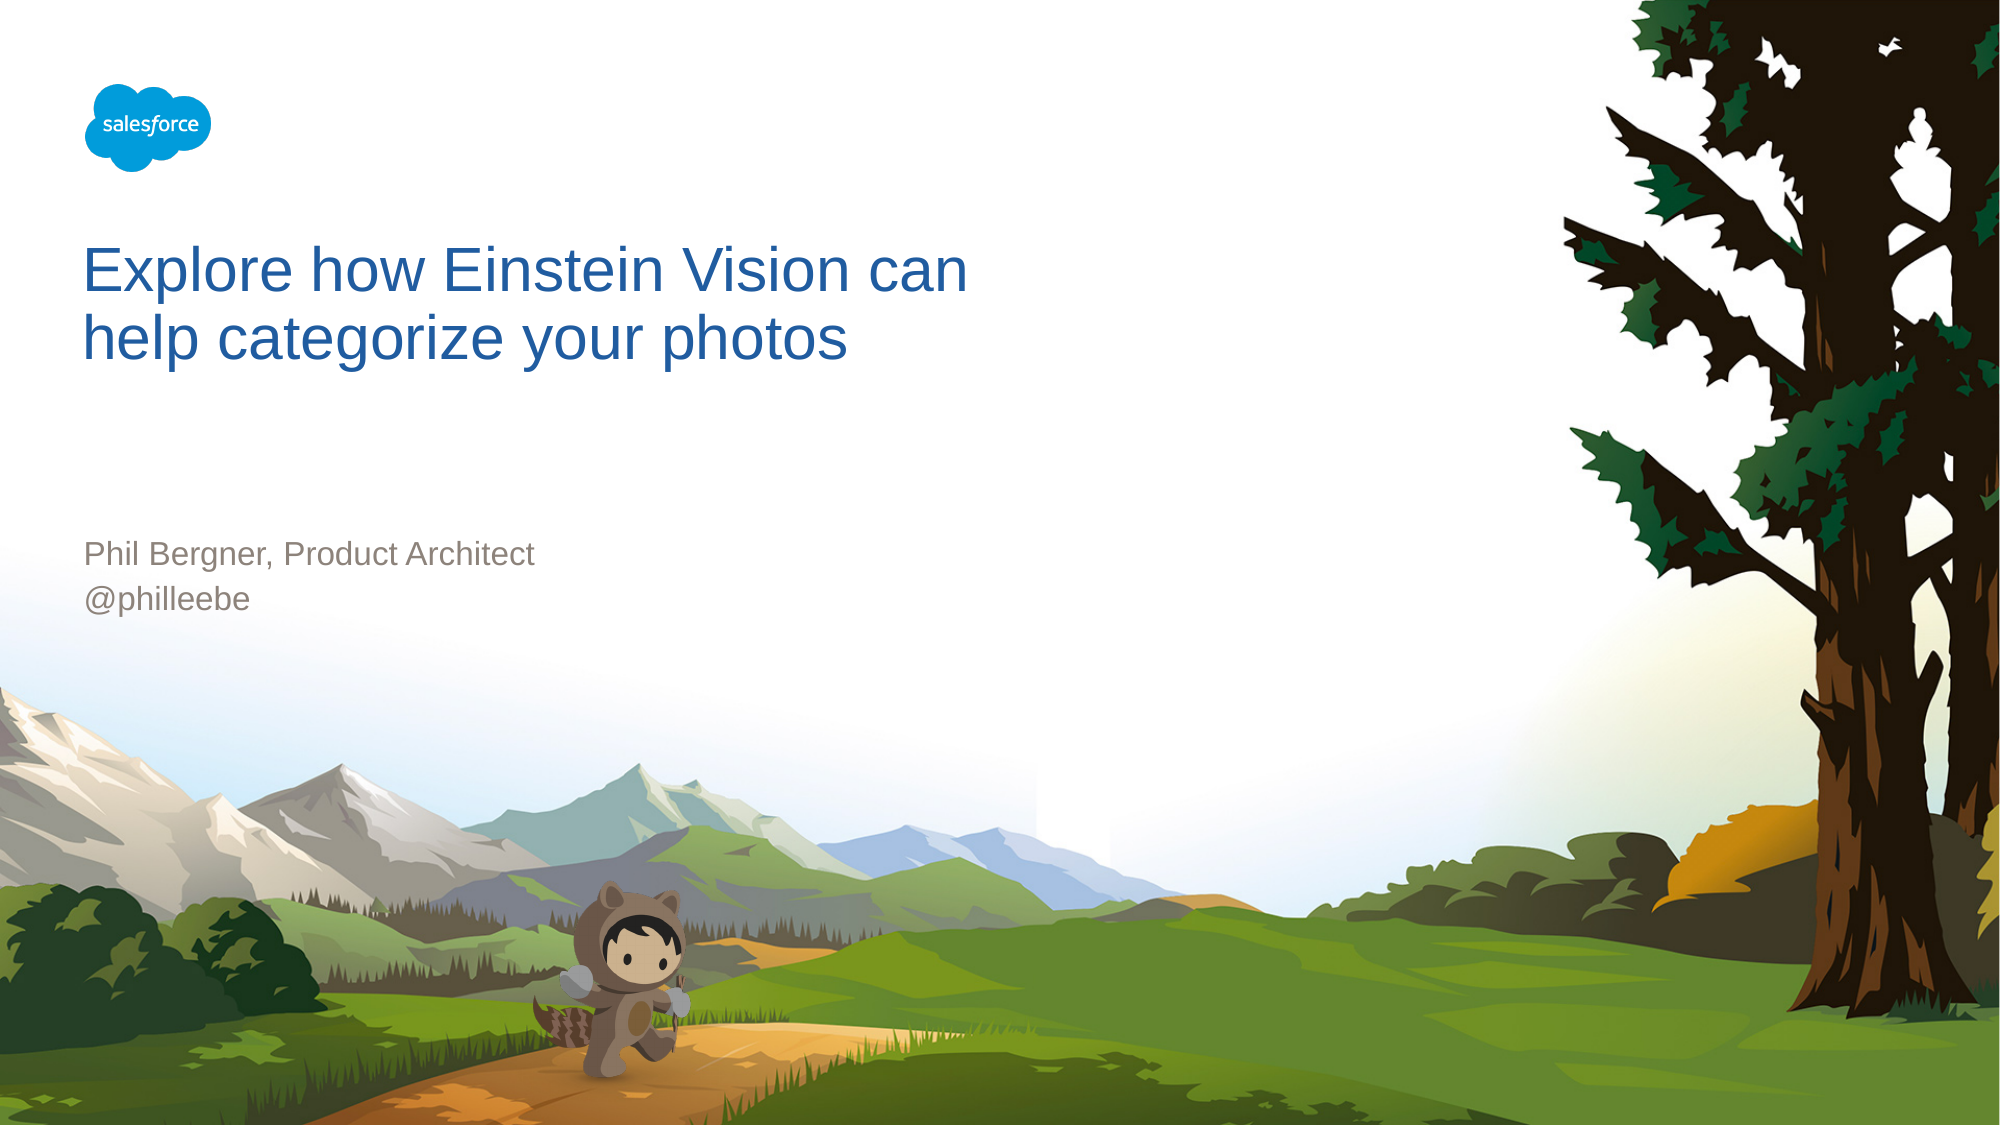

# Explore how Einstein Vision can help categorize your photos
Phil Bergner, Product Architect
@philleebe